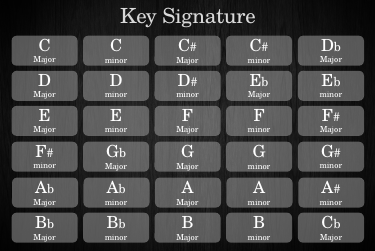

Key Signature
C
Major
Db
Major
C
minor
C#
Major
C#
minor

D
Major
Eb
minor
D
minor
D#
minor
Eb
Major

E
Major
F#
Major
E
minor
F
Major
F
minor

F#
minor
G#
minor
Gb
Major
G
Major
G
minor

Ab
Major
A#
minor
Ab
minor
A
Major
A
minor

Bb
Major
Cb
Major
Bb
minor
B
Major
B
minor